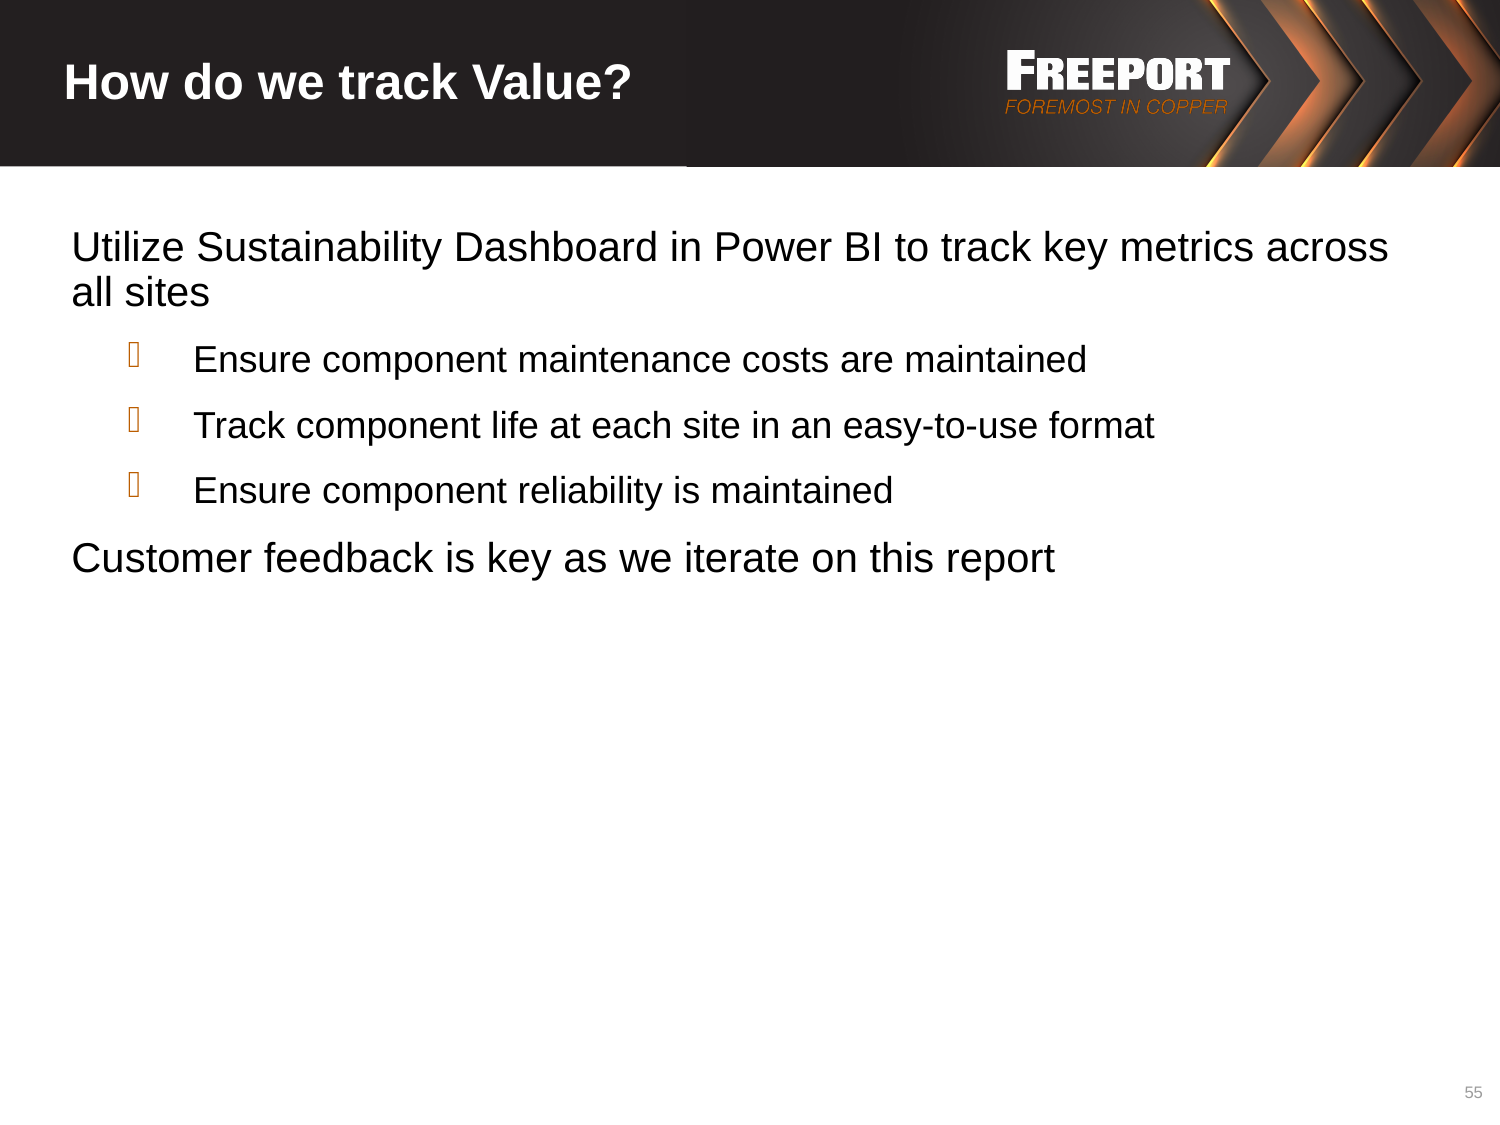

# How do we track Value?
Utilize Sustainability Dashboard in Power BI to track key metrics across all sites
Ensure component maintenance costs are maintained
Track component life at each site in an easy-to-use format
Ensure component reliability is maintained
Customer feedback is key as we iterate on this report

55